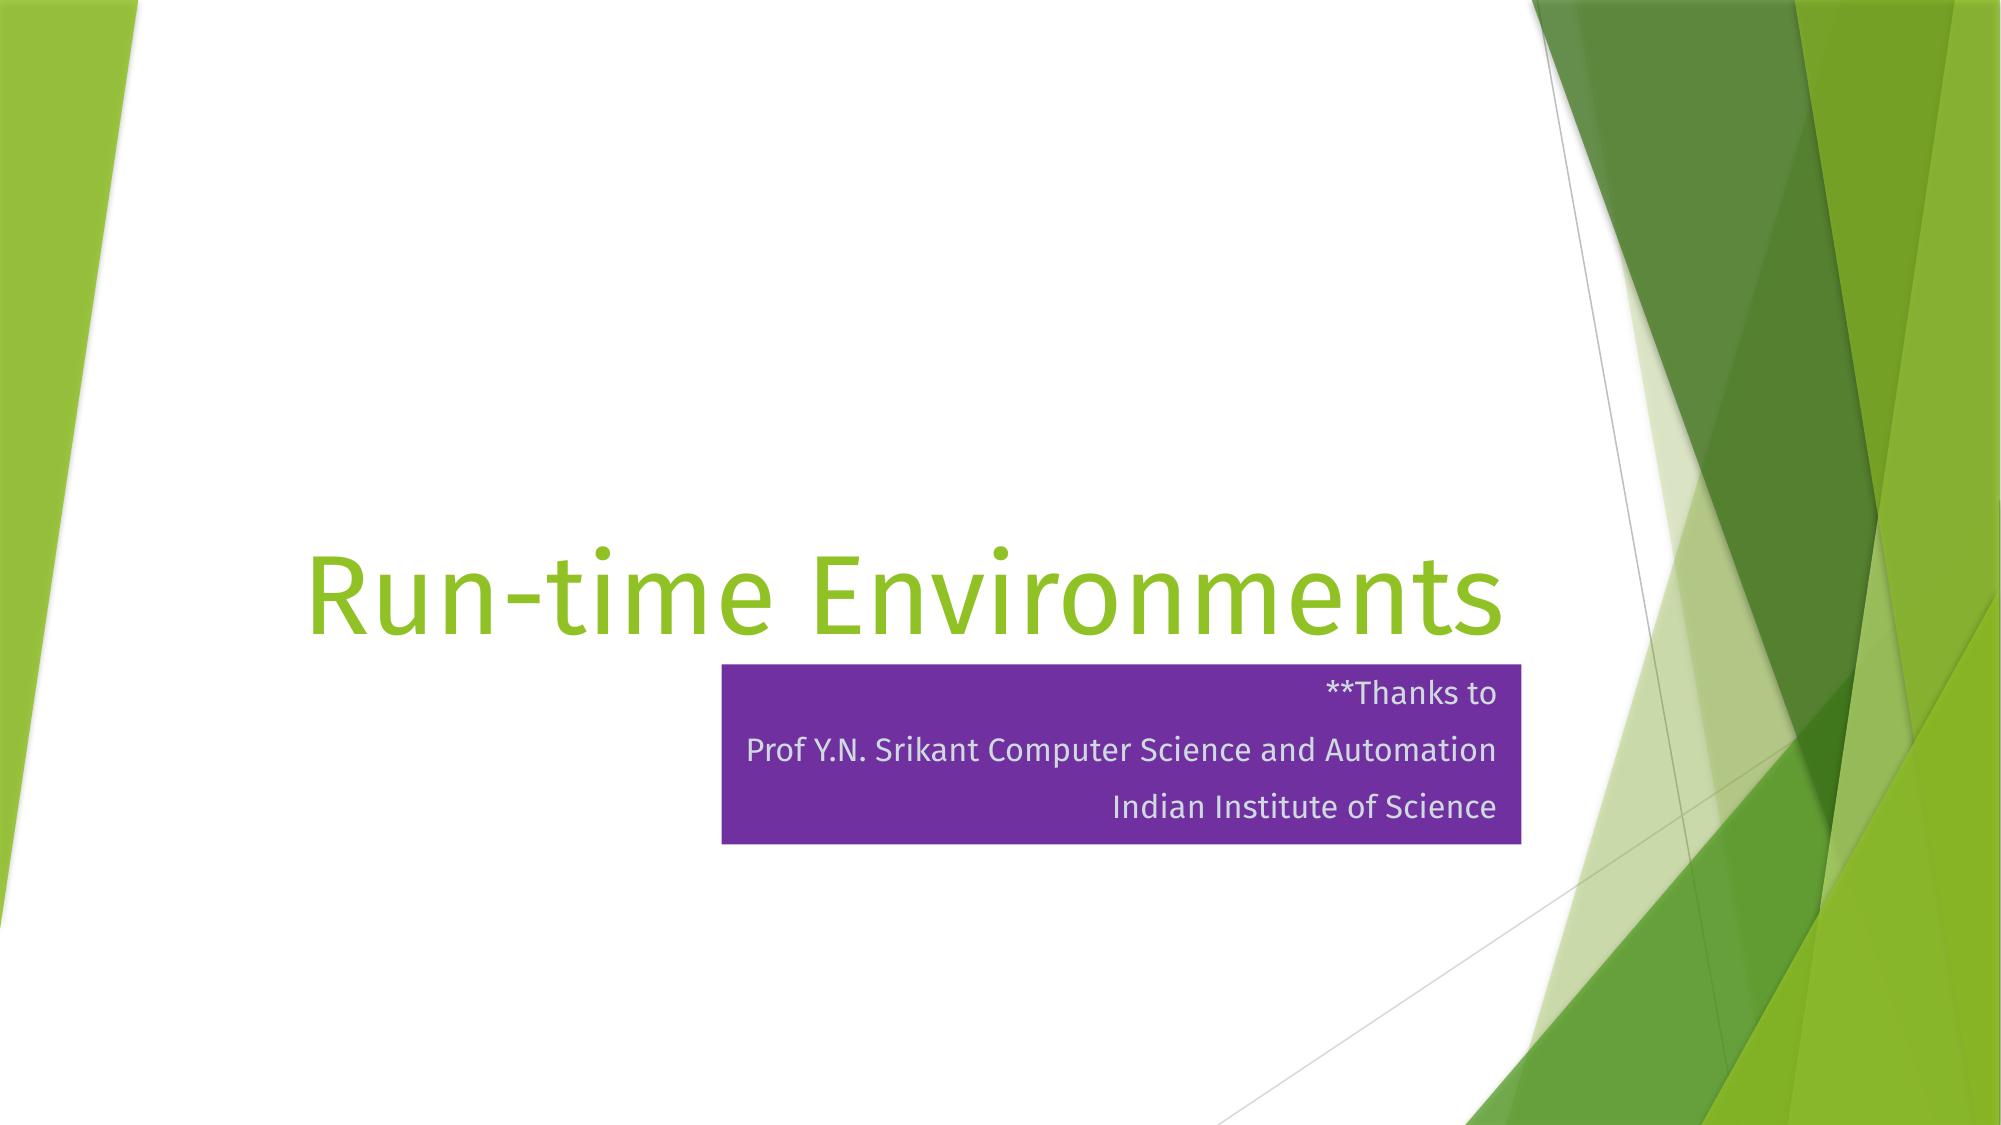

# Run-time Environments
**Thanks to
 Prof Y.N. Srikant Computer Science and Automation
Indian Institute of Science